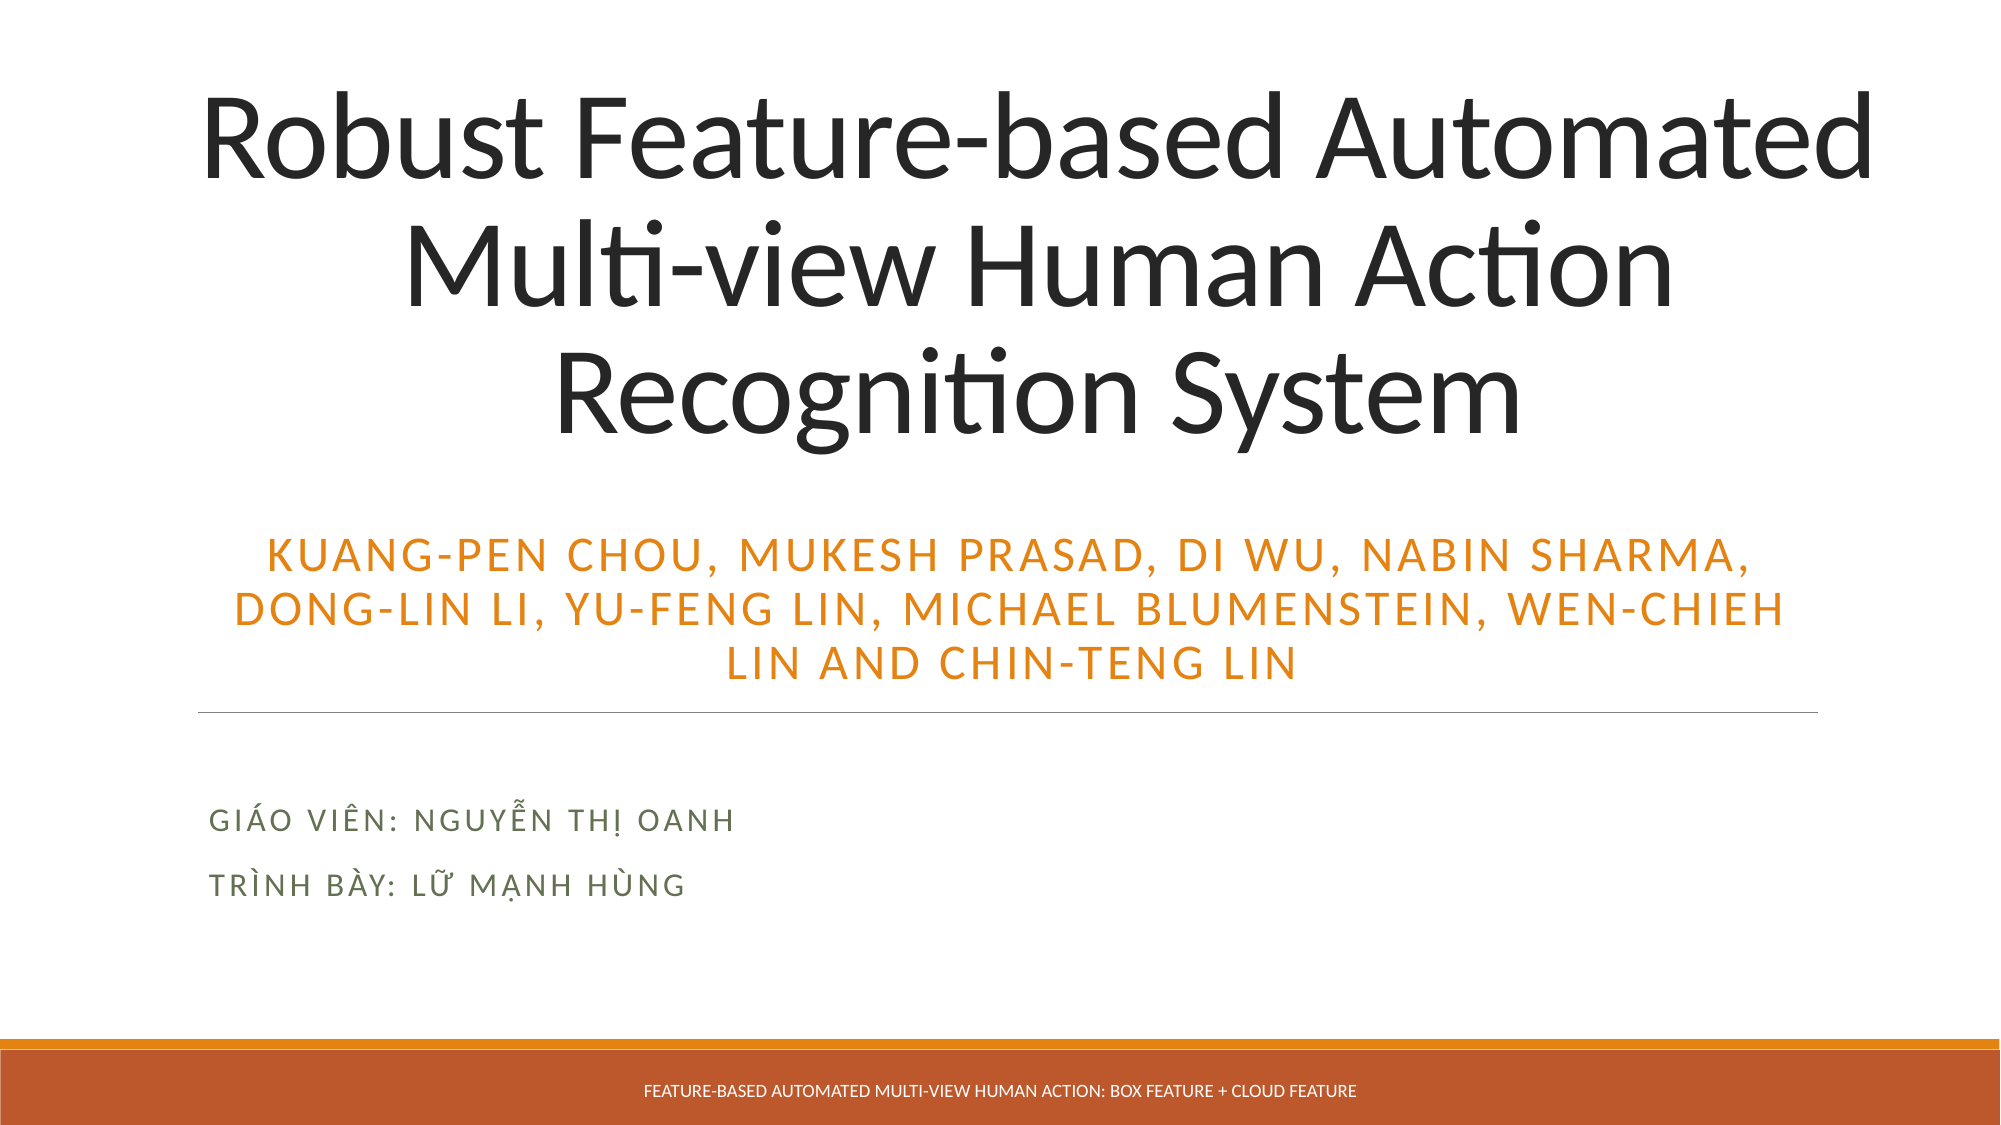

# Robust Feature-based Automated Multi-view Human Action Recognition System
Kuang-Pen Chou, Mukesh Prasad, Di Wu, Nabin Sharma, Dong-Lin Li, Yu-Feng Lin, Michael Blumenstein, Wen-Chieh Lin and Chin-Teng Lin

Giáo viên: Nguyễn thị oanh
Trình bày: Lữ Mạnh HÙng

Feature-based Automated Multi-view Human Action: Box feature + Cloud feature